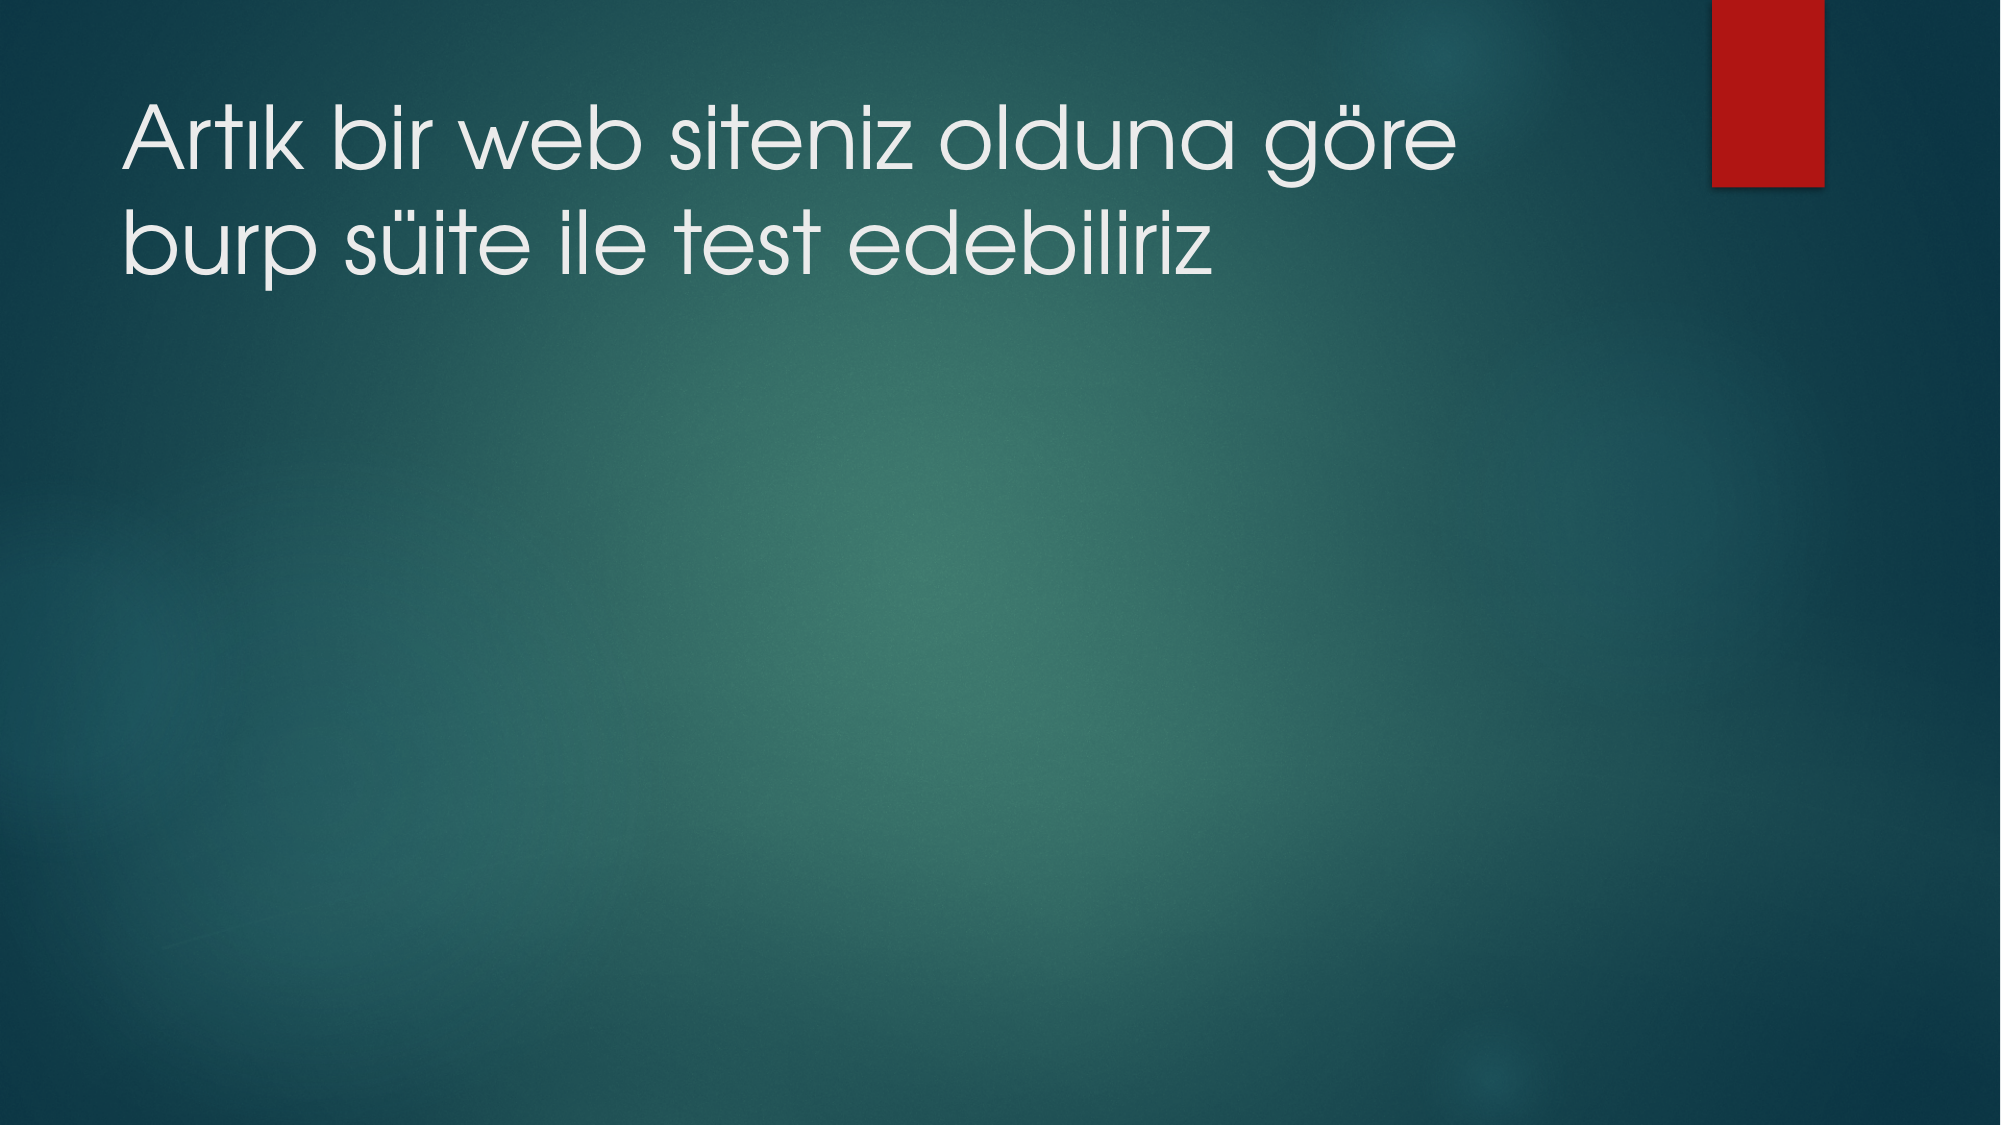

# Artık bir web siteniz olduna göre burp süite ile test edebiliriz